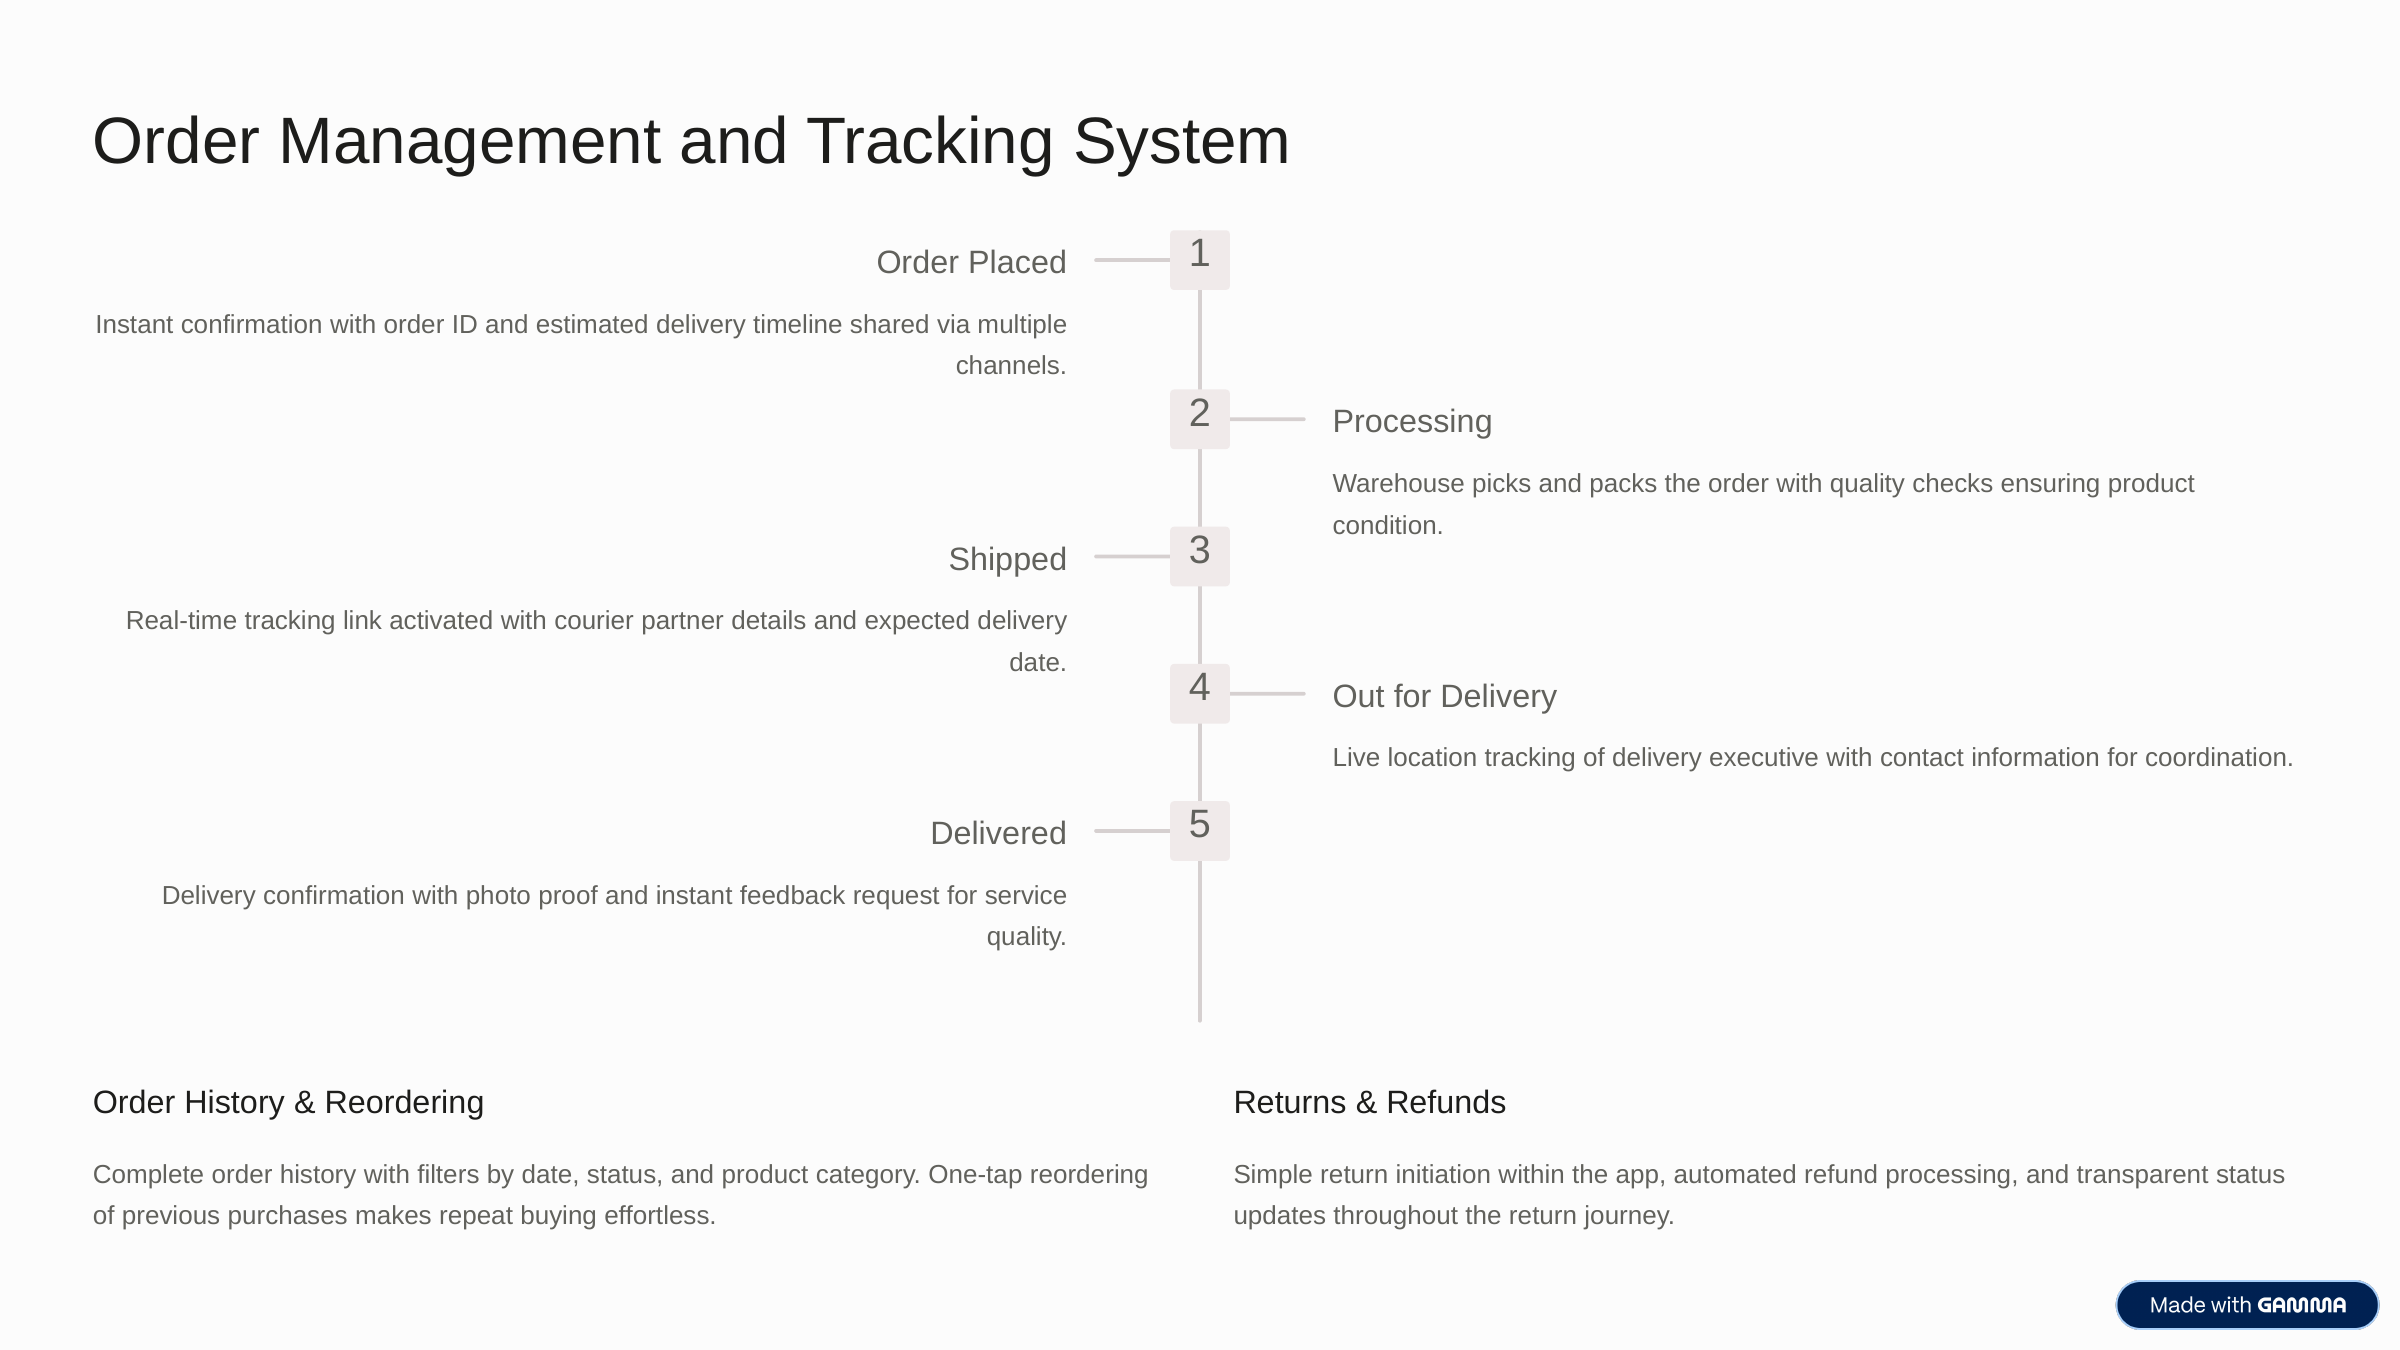

Order Management and Tracking System

1
Order Placed

Instant confirmation with order ID and estimated delivery timeline shared via multiple channels.

2
Processing

Warehouse picks and packs the order with quality checks ensuring product condition.

3
Shipped

Real-time tracking link activated with courier partner details and expected delivery date.

4
Out for Delivery

Live location tracking of delivery executive with contact information for coordination.

5
Delivered

Delivery confirmation with photo proof and instant feedback request for service quality.
Order History & Reordering
Returns & Refunds
Complete order history with filters by date, status, and product category. One-tap reordering of previous purchases makes repeat buying effortless.
Simple return initiation within the app, automated refund processing, and transparent status updates throughout the return journey.